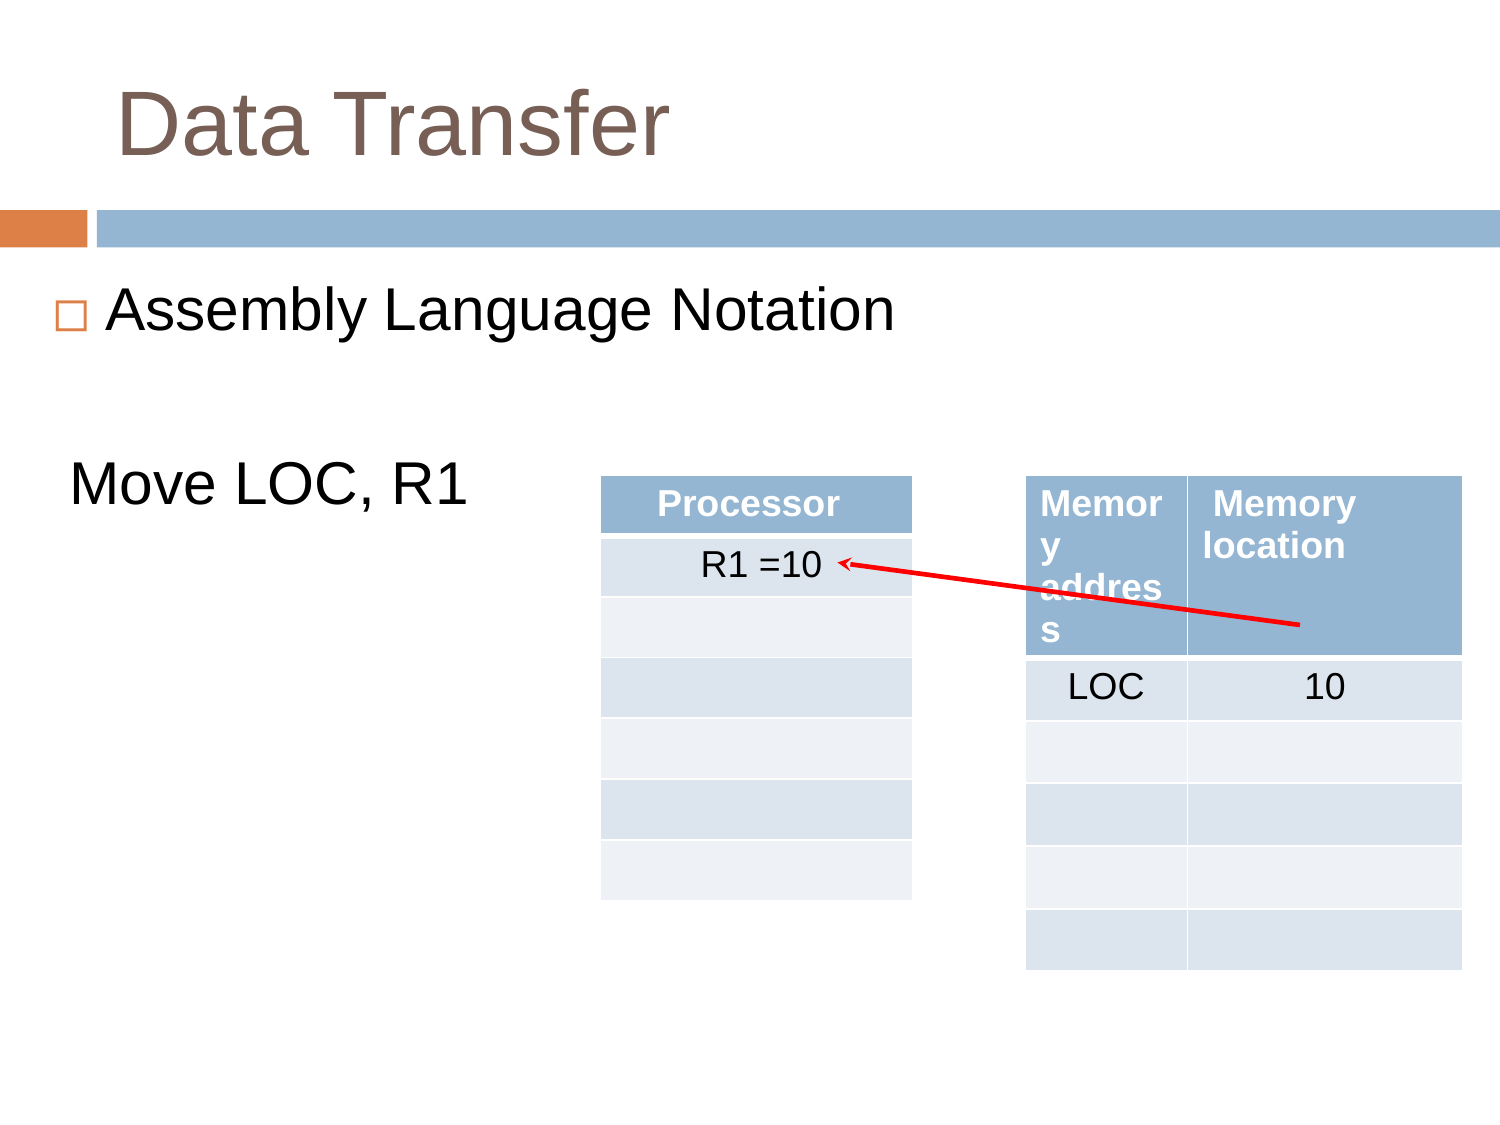

# Data Transfer
Assembly Language Notation

 Move LOC, R1

| Processor |
| --- |
| R1 =10 |
|  |
|  |
|  |
|  |
|  |
| Memory address | Memory location |
| --- | --- |
| LOC | 10 |
|  |  |
|  |  |
|  |  |
|  |  |